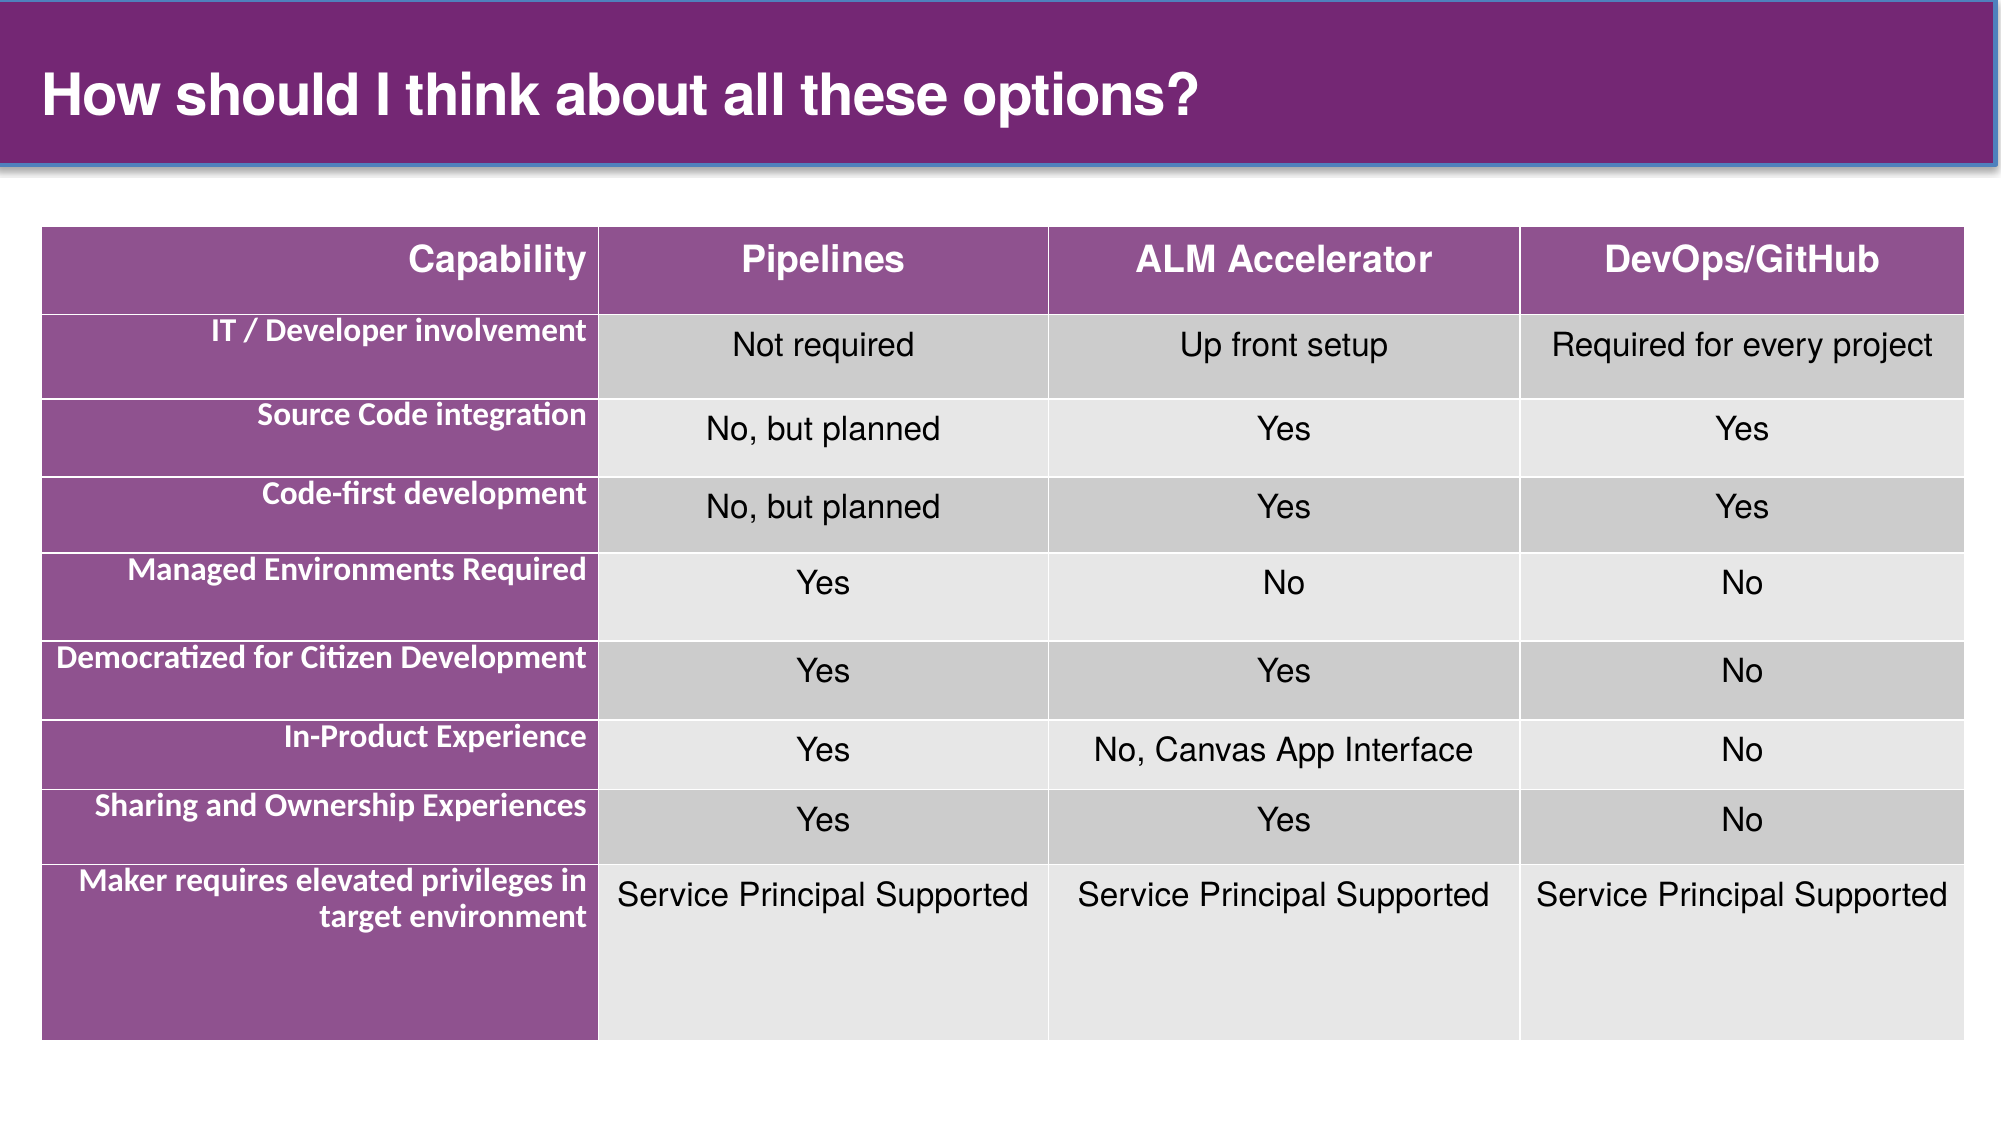

How should I think about all these options?
| Capability | Pipelines | ALM Accelerator | DevOps/GitHub |
| --- | --- | --- | --- |
| IT / Developer involvement | Not required | Up front setup | Required for every project |
| Source Code integration | No, but planned | Yes | Yes |
| Code-first development | No, but planned | Yes | Yes |
| Managed Environments Required | Yes | No | No |
| Democratized for Citizen Development | Yes | Yes | No |
| In-Product Experience | Yes | No, Canvas App Interface | No |
| Sharing and Ownership Experiences | Yes | Yes | No |
| Maker requires elevated privileges in target environment | Service Principal Supported | Service Principal Supported | Service Principal Supported |
aka.ms/almaccelerator